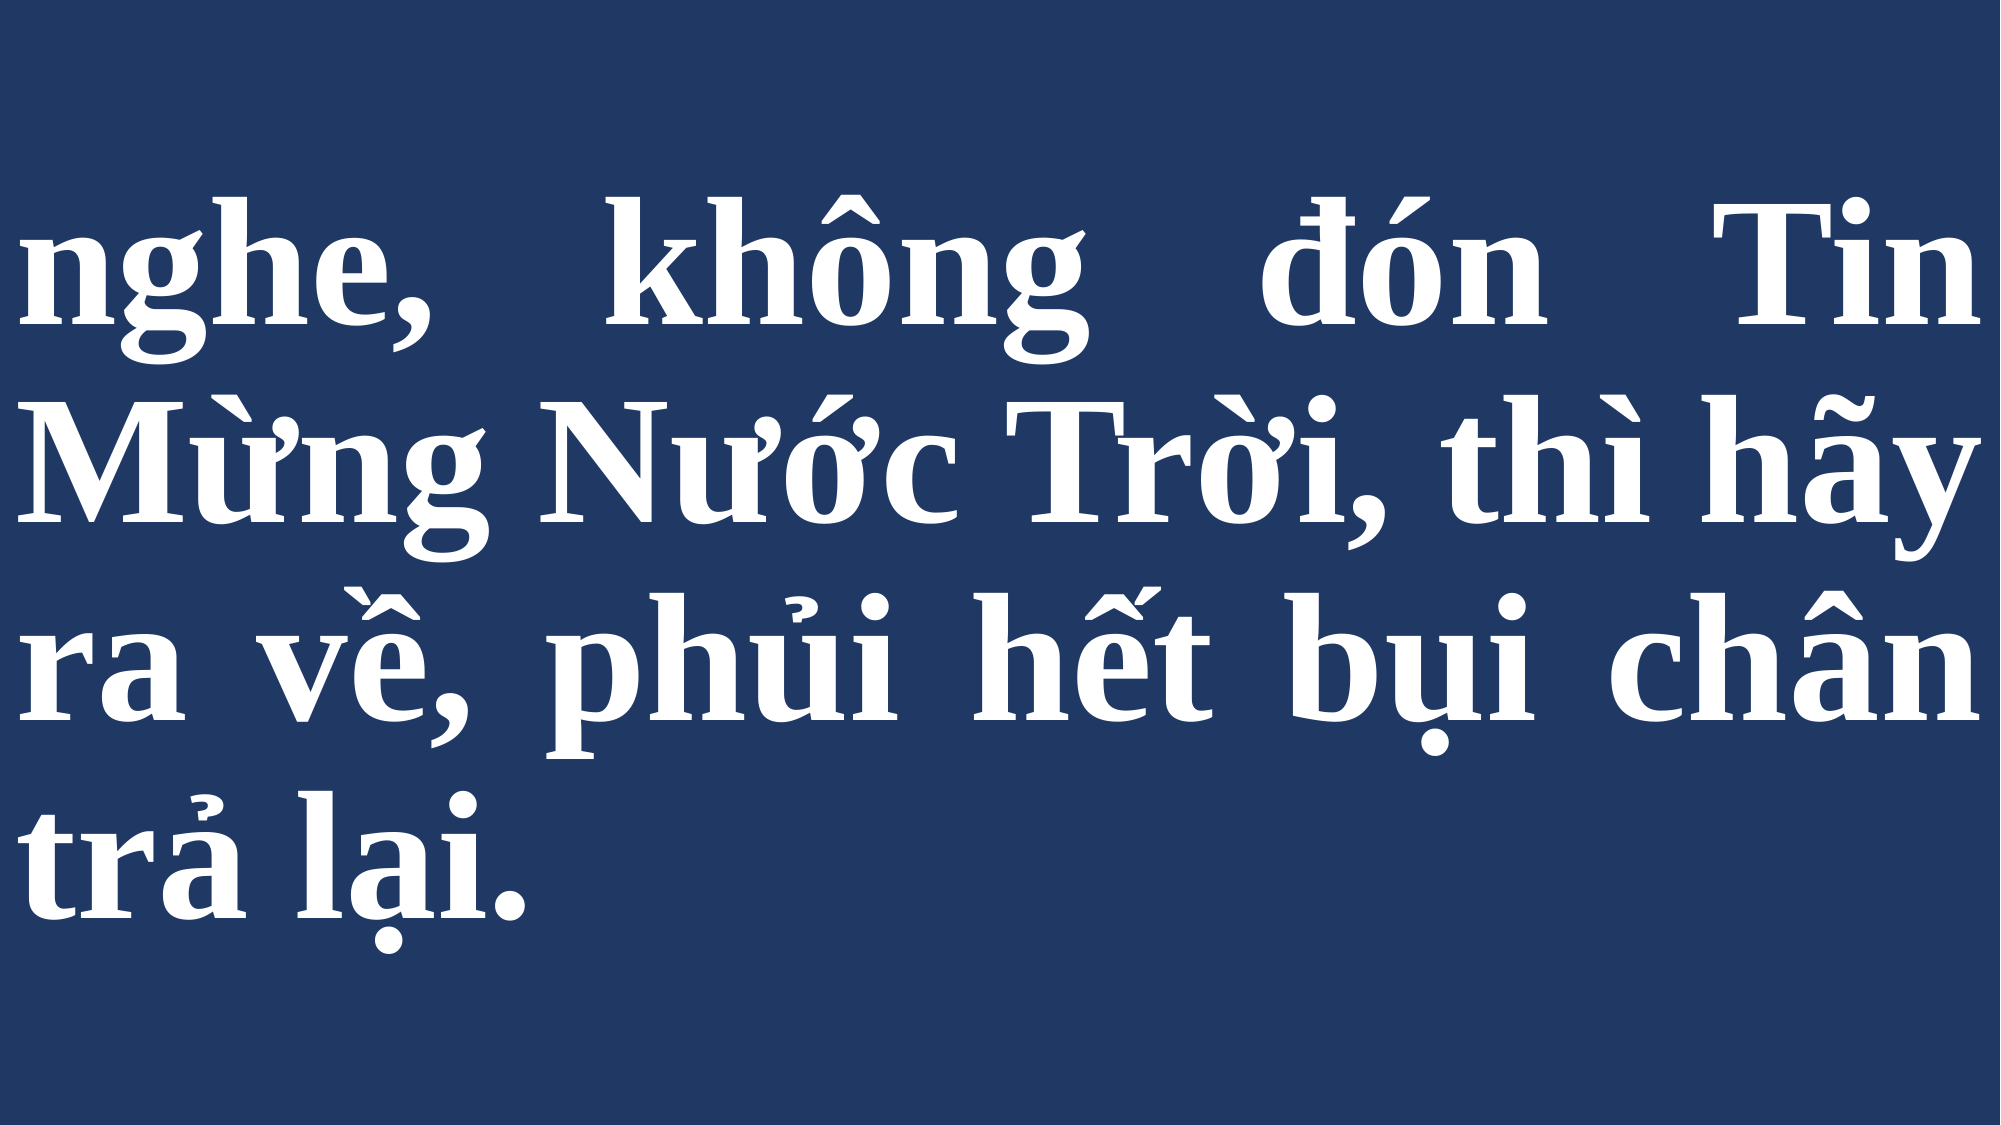

# nghe, không đón Tin Mừng Nước Trời, thì hãy ra về, phủi hết bụi chân trả lại.